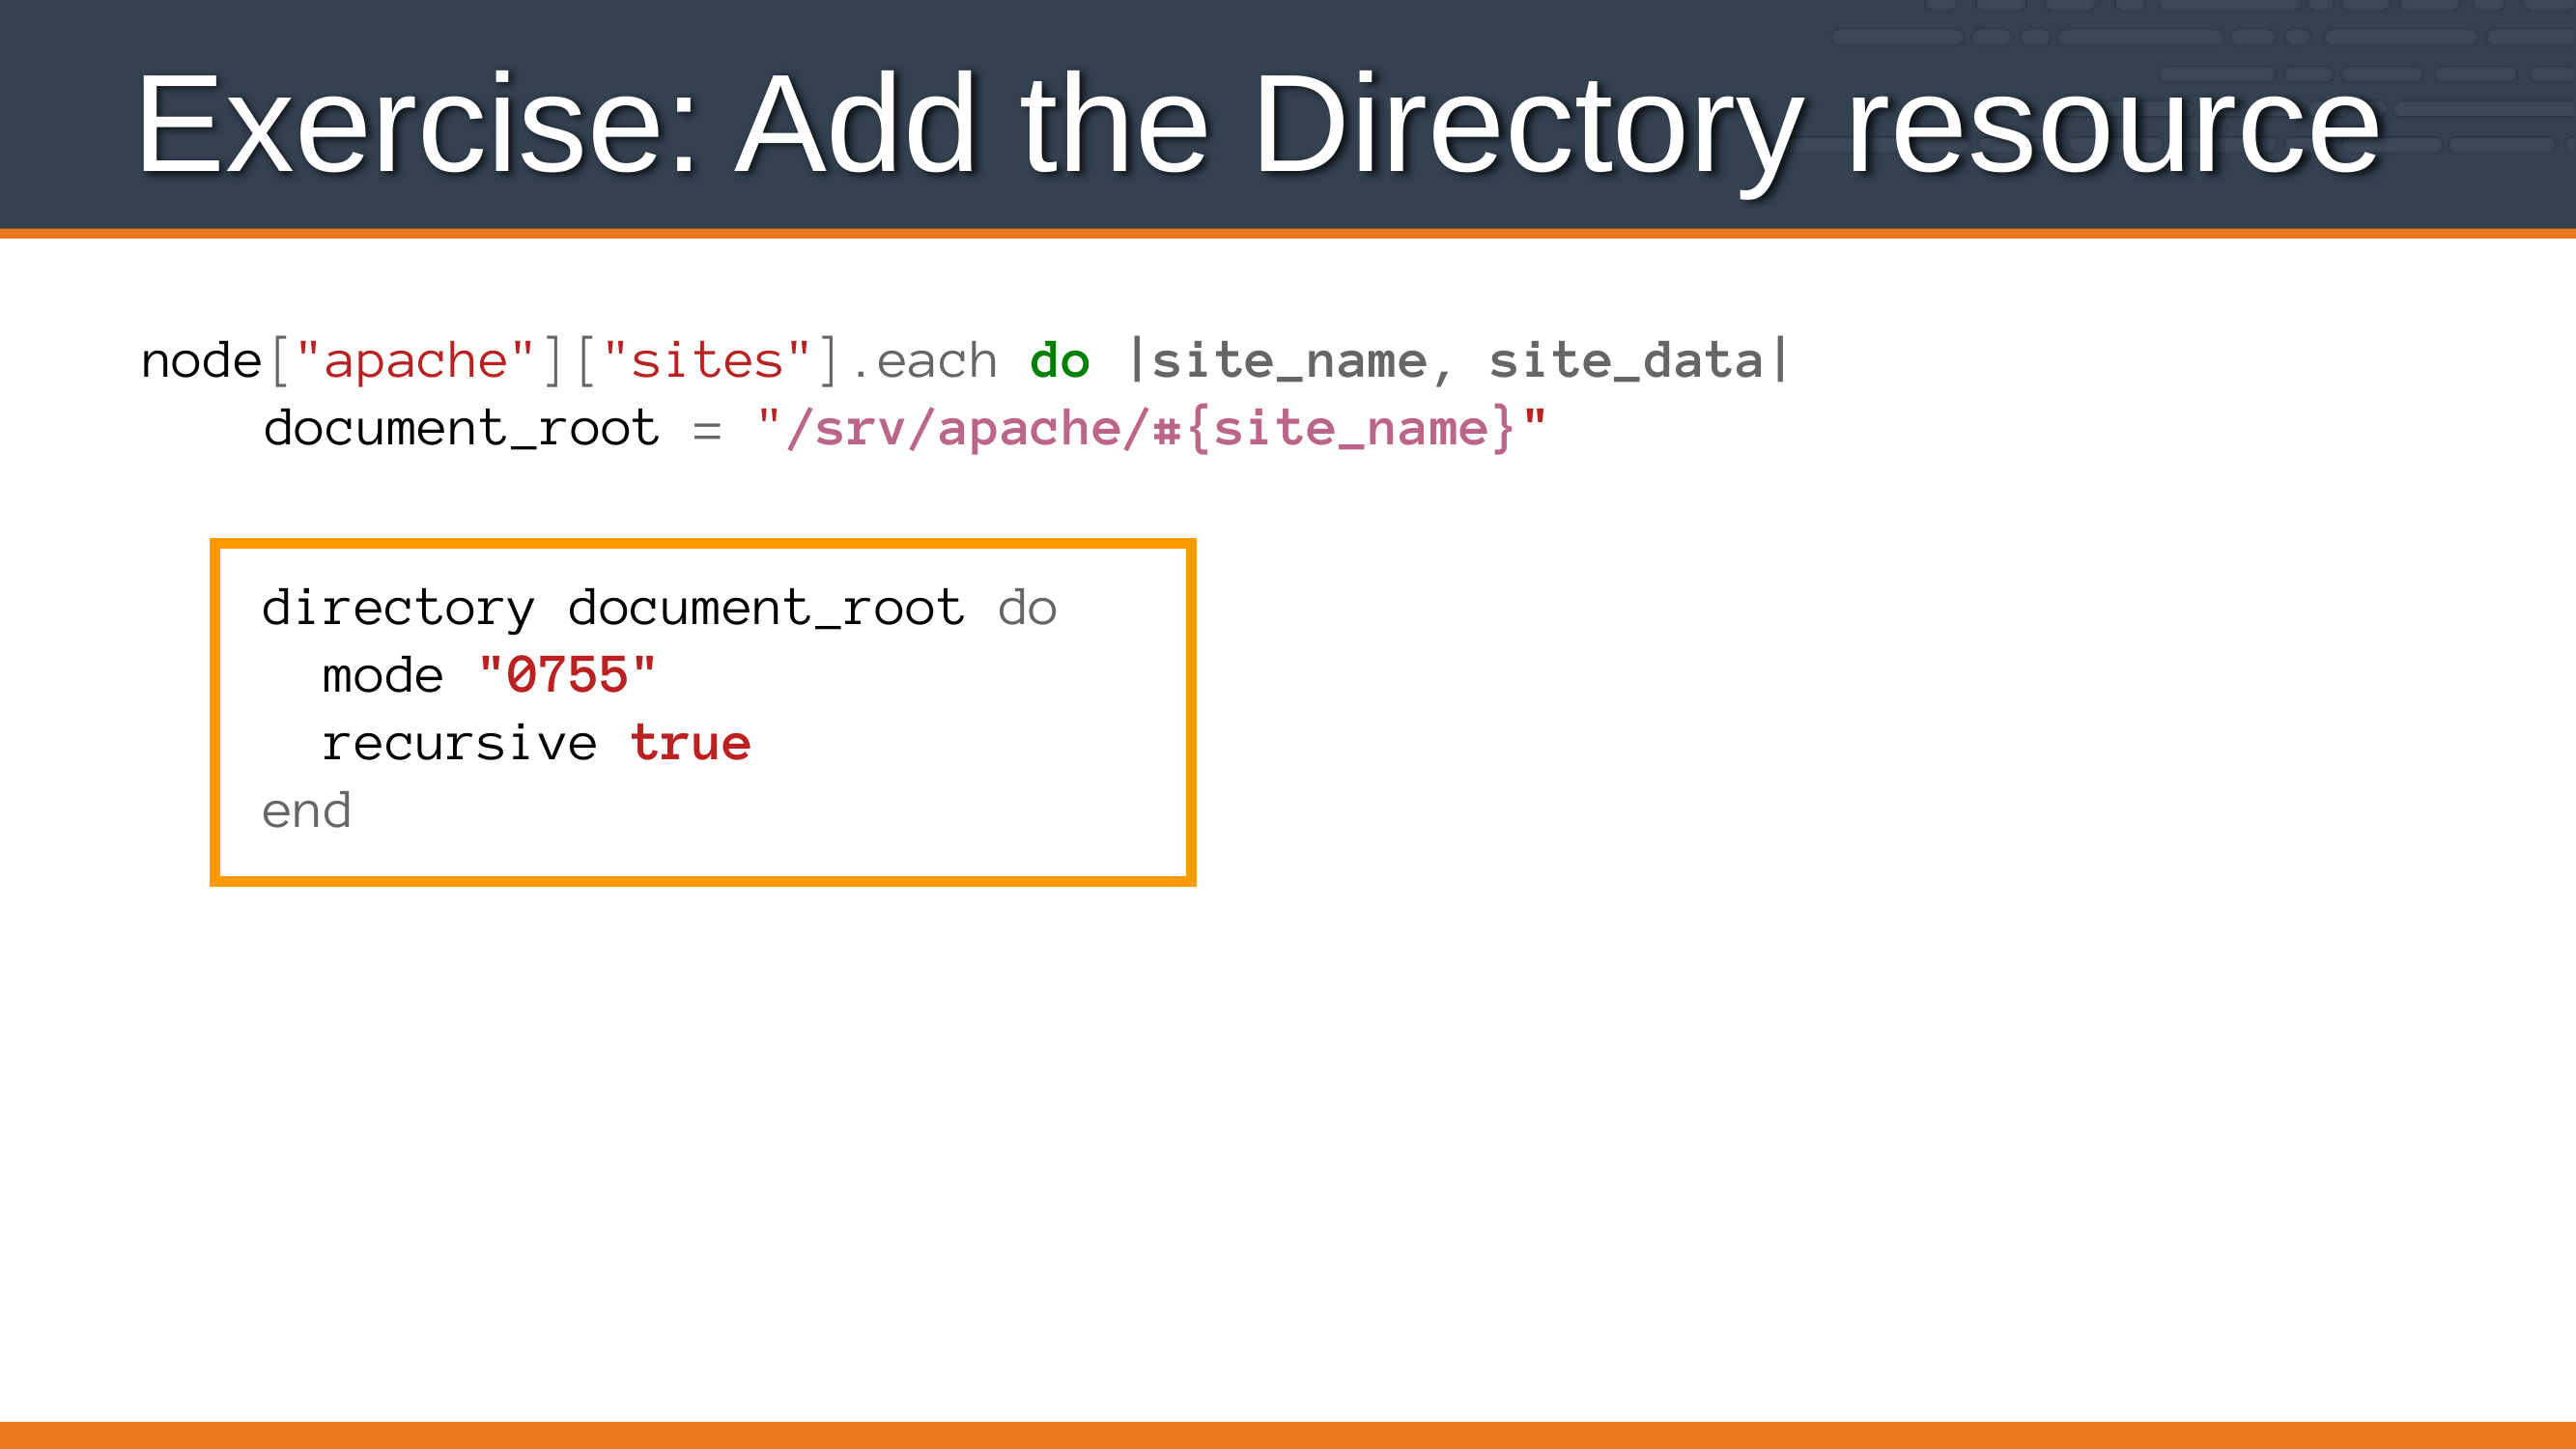

# Exercise: Add the Directory resource
node["apache"]["sites"].each do |site_name, site_data|
    document_root = "/srv/apache/#{site_name}"

directory document_root do
  mode "0755"
  recursive true
end